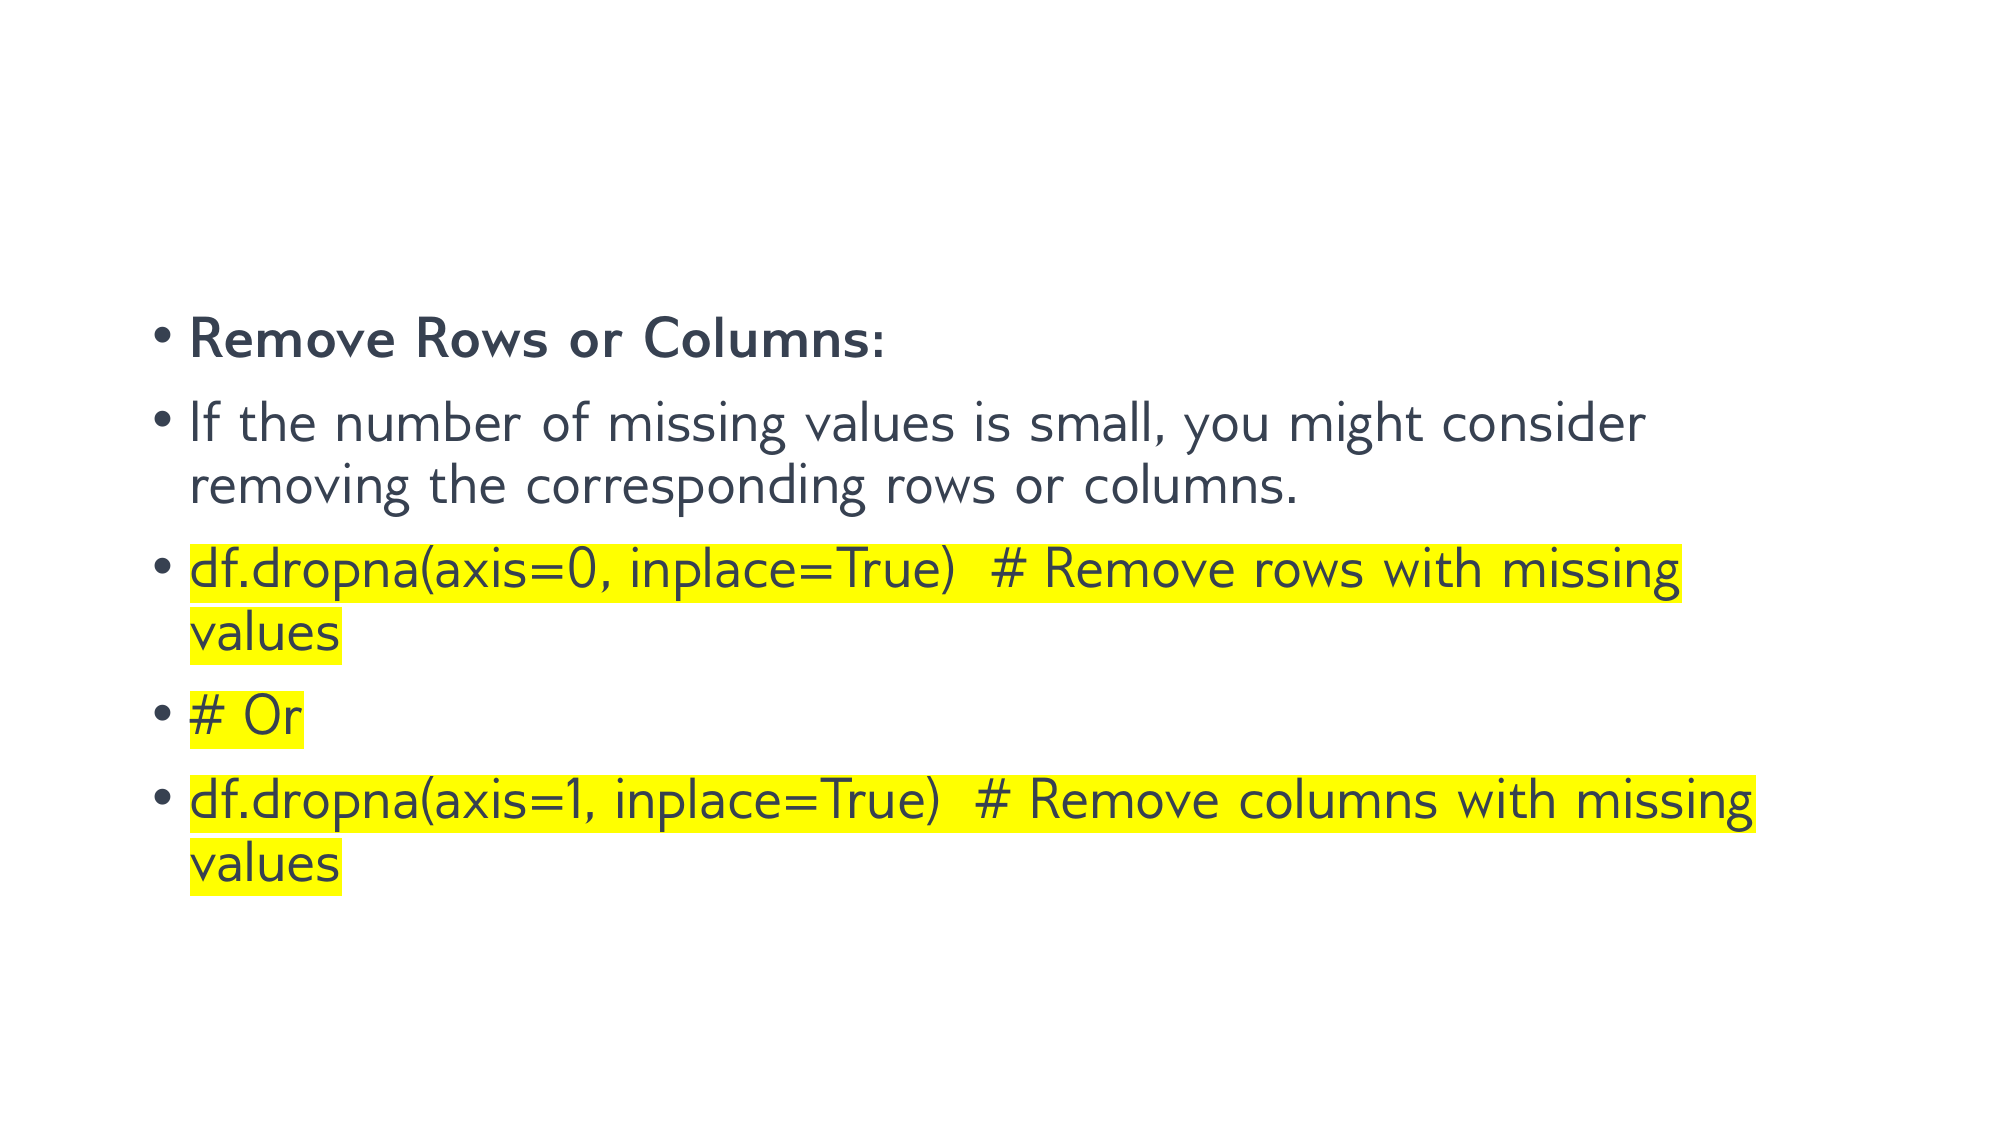

#
Remove Rows or Columns:
If the number of missing values is small, you might consider removing the corresponding rows or columns.
df.dropna(axis=0, inplace=True)  # Remove rows with missing values
# Or
df.dropna(axis=1, inplace=True)  # Remove columns with missing values